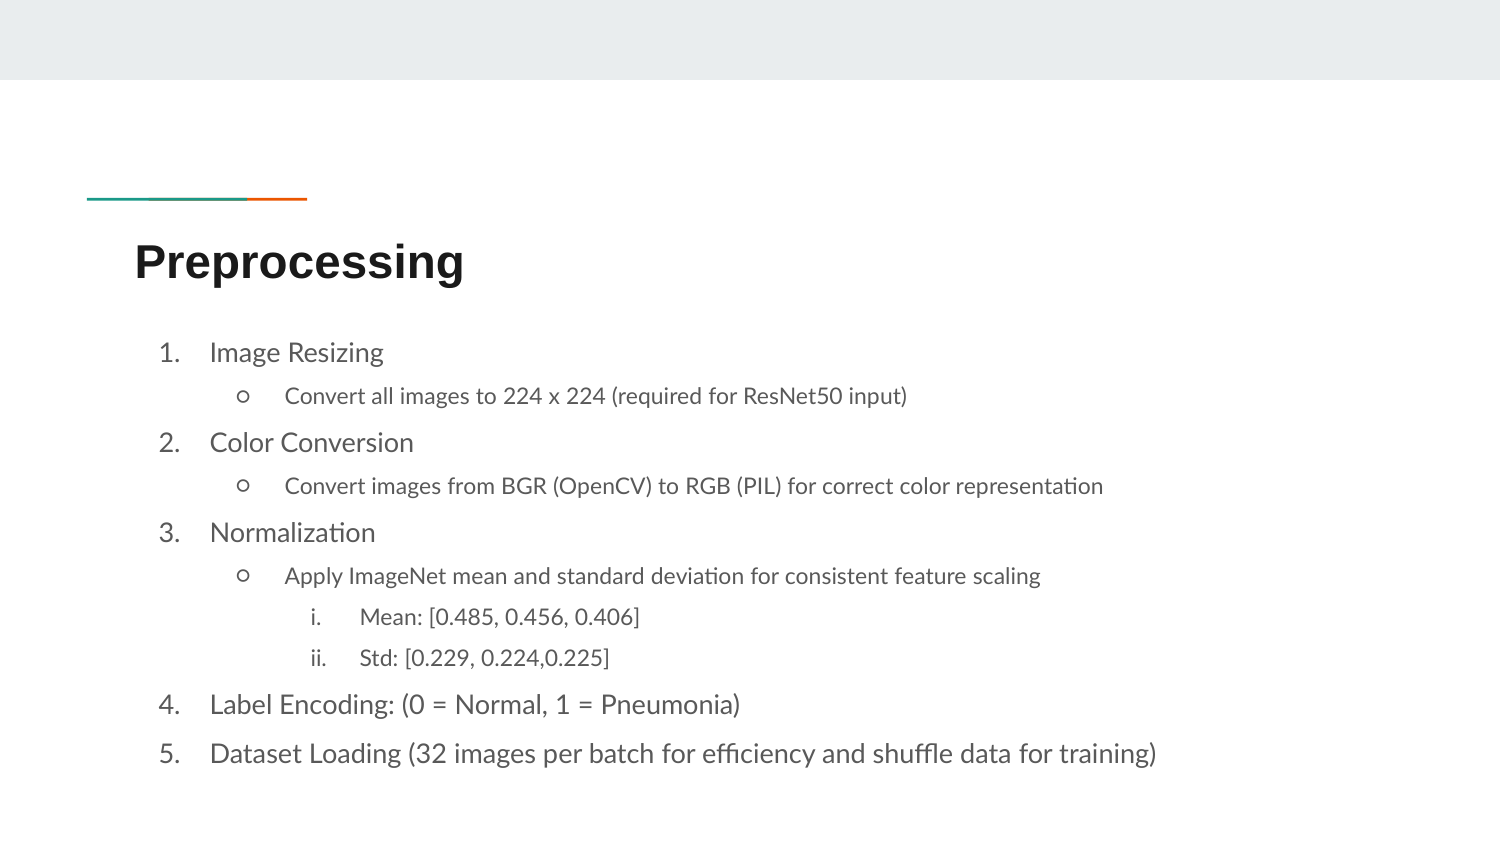

# Preprocessing
Image Resizing
Convert all images to 224 x 224 (required for ResNet50 input)
Color Conversion
Convert images from BGR (OpenCV) to RGB (PIL) for correct color representation
Normalization
Apply ImageNet mean and standard deviation for consistent feature scaling
Mean: [0.485, 0.456, 0.406]
Std: [0.229, 0.224,0.225]
Label Encoding: (0 = Normal, 1 = Pneumonia)
Dataset Loading (32 images per batch for efficiency and shuffle data for training)